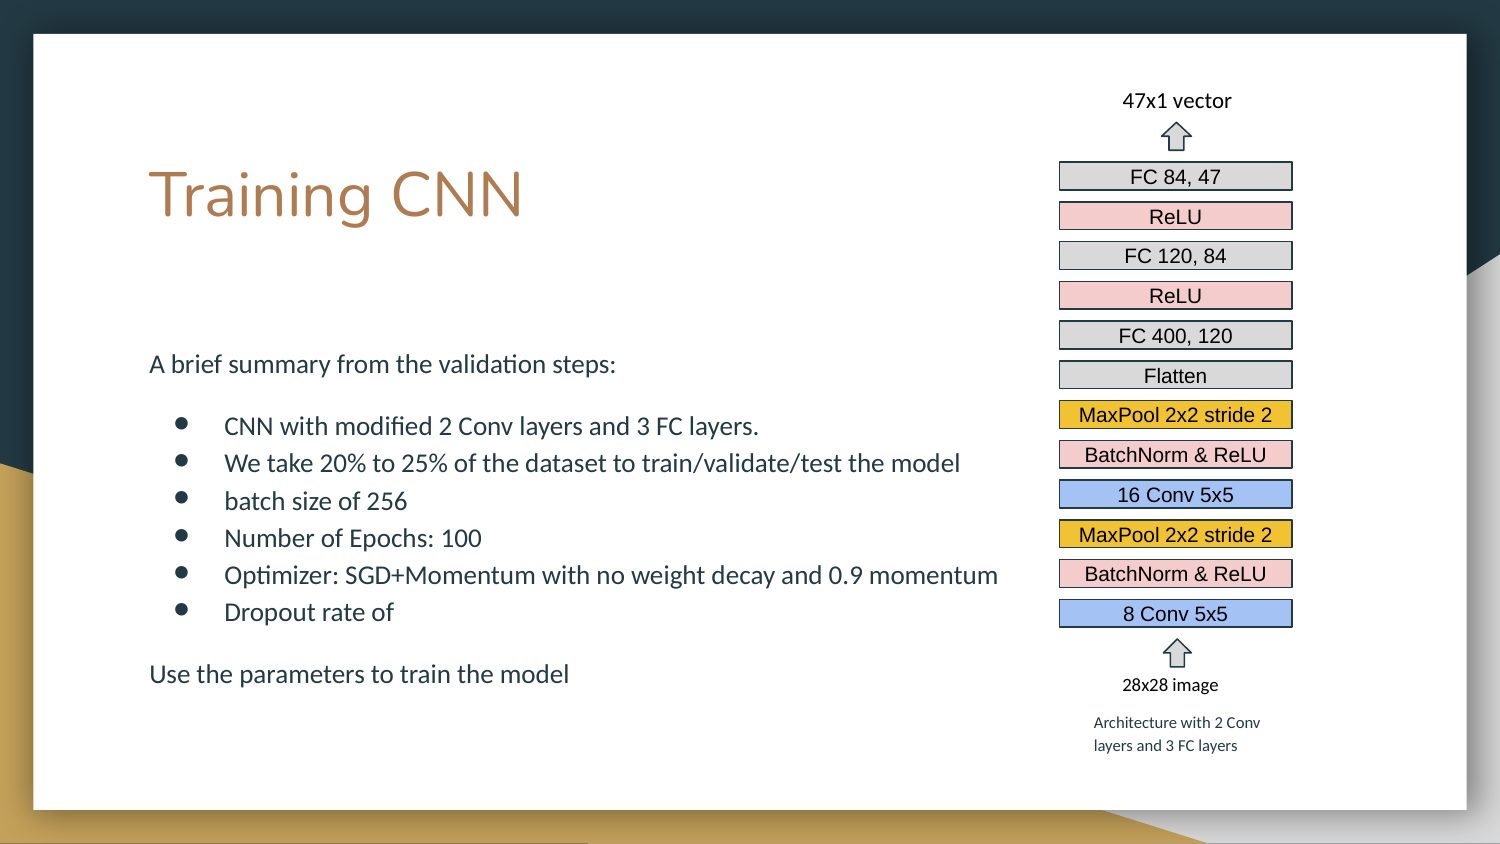

47x1 vector

# Training CNN
FC 84, 47
ReLU
FC 120, 84
ReLU
FC 400, 120
A brief summary from the validation steps:
CNN with modified 2 Conv layers and 3 FC layers.
We take 20% to 25% of the dataset to train/validate/test the model
batch size of 256
Number of Epochs: 100
Optimizer: SGD+Momentum with no weight decay and 0.9 momentum
Dropout rate of
Use the parameters to train the model
Flatten
MaxPool 2x2 stride 2
BatchNorm & ReLU
16 Conv 5x5
MaxPool 2x2 stride 2
BatchNorm & ReLU
8 Conv 5x5

28x28 image
Architecture with 2 Conv layers and 3 FC layers